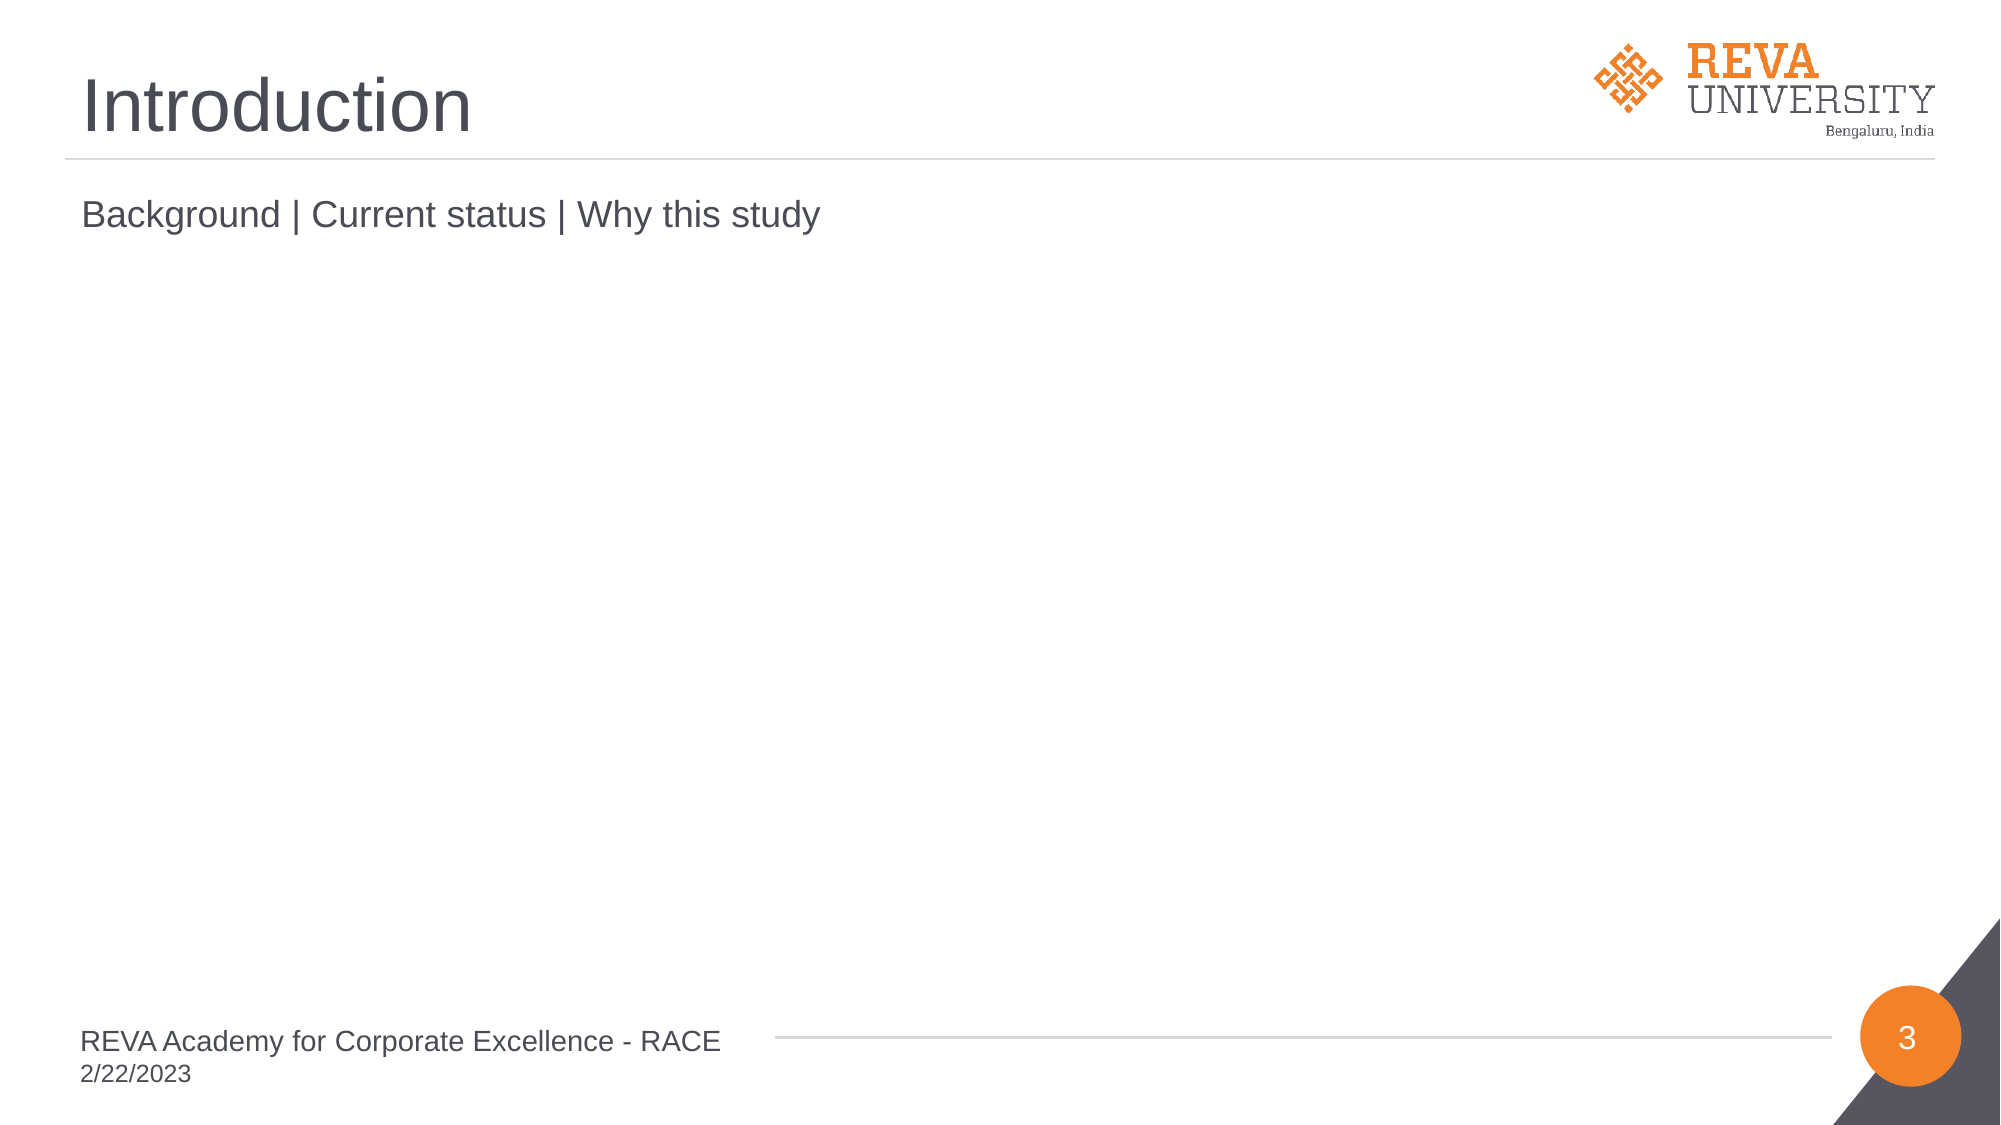

# Introduction
Background | Current status | Why this study
3
REVA Academy for Corporate Excellence - RACE
2/22/2023